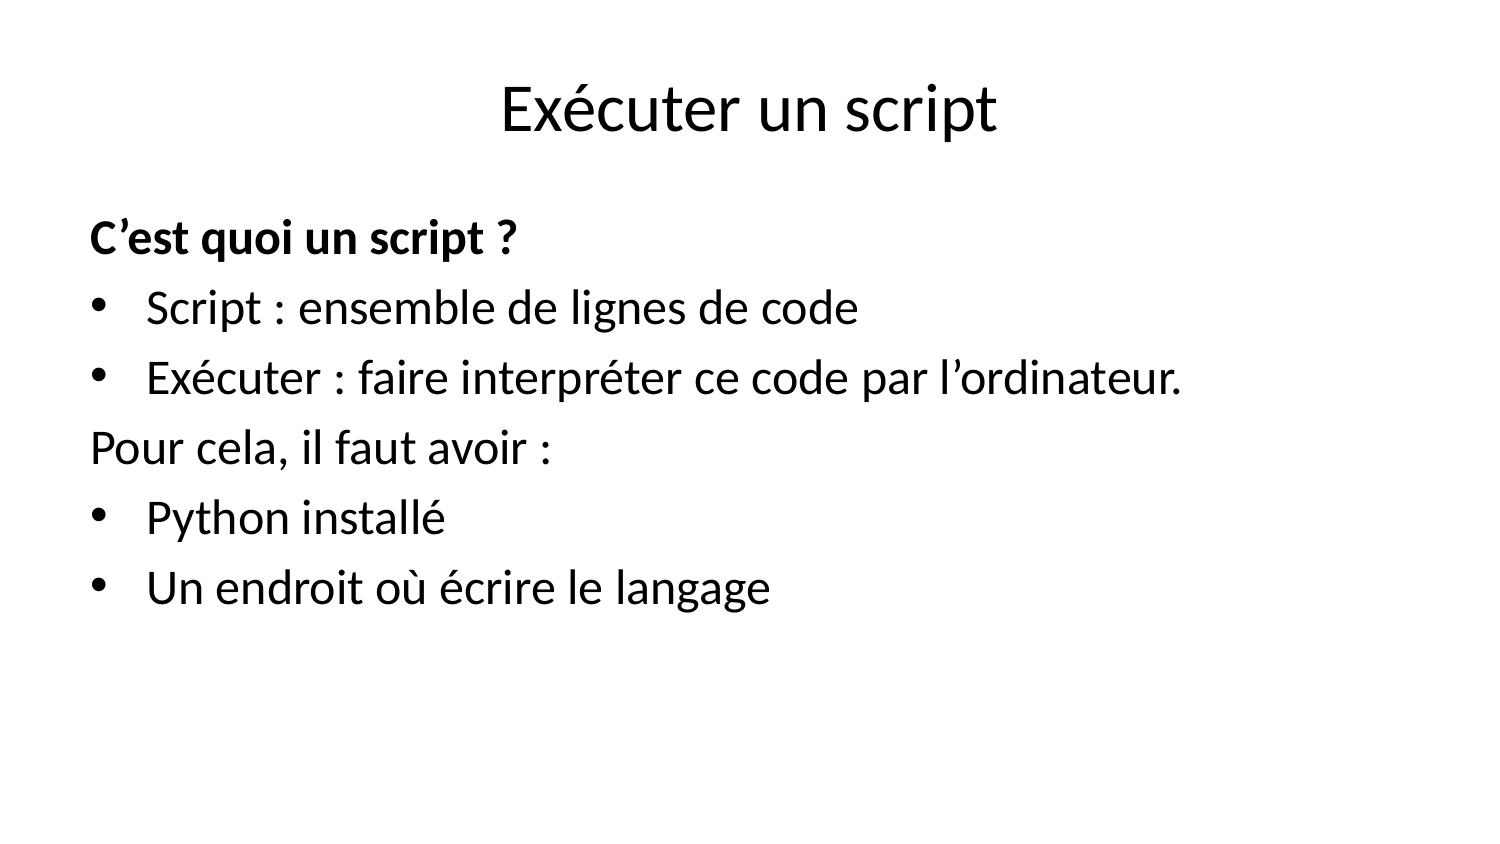

# Exécuter un script
C’est quoi un script ?
Script : ensemble de lignes de code
Exécuter : faire interpréter ce code par l’ordinateur.
Pour cela, il faut avoir :
Python installé
Un endroit où écrire le langage